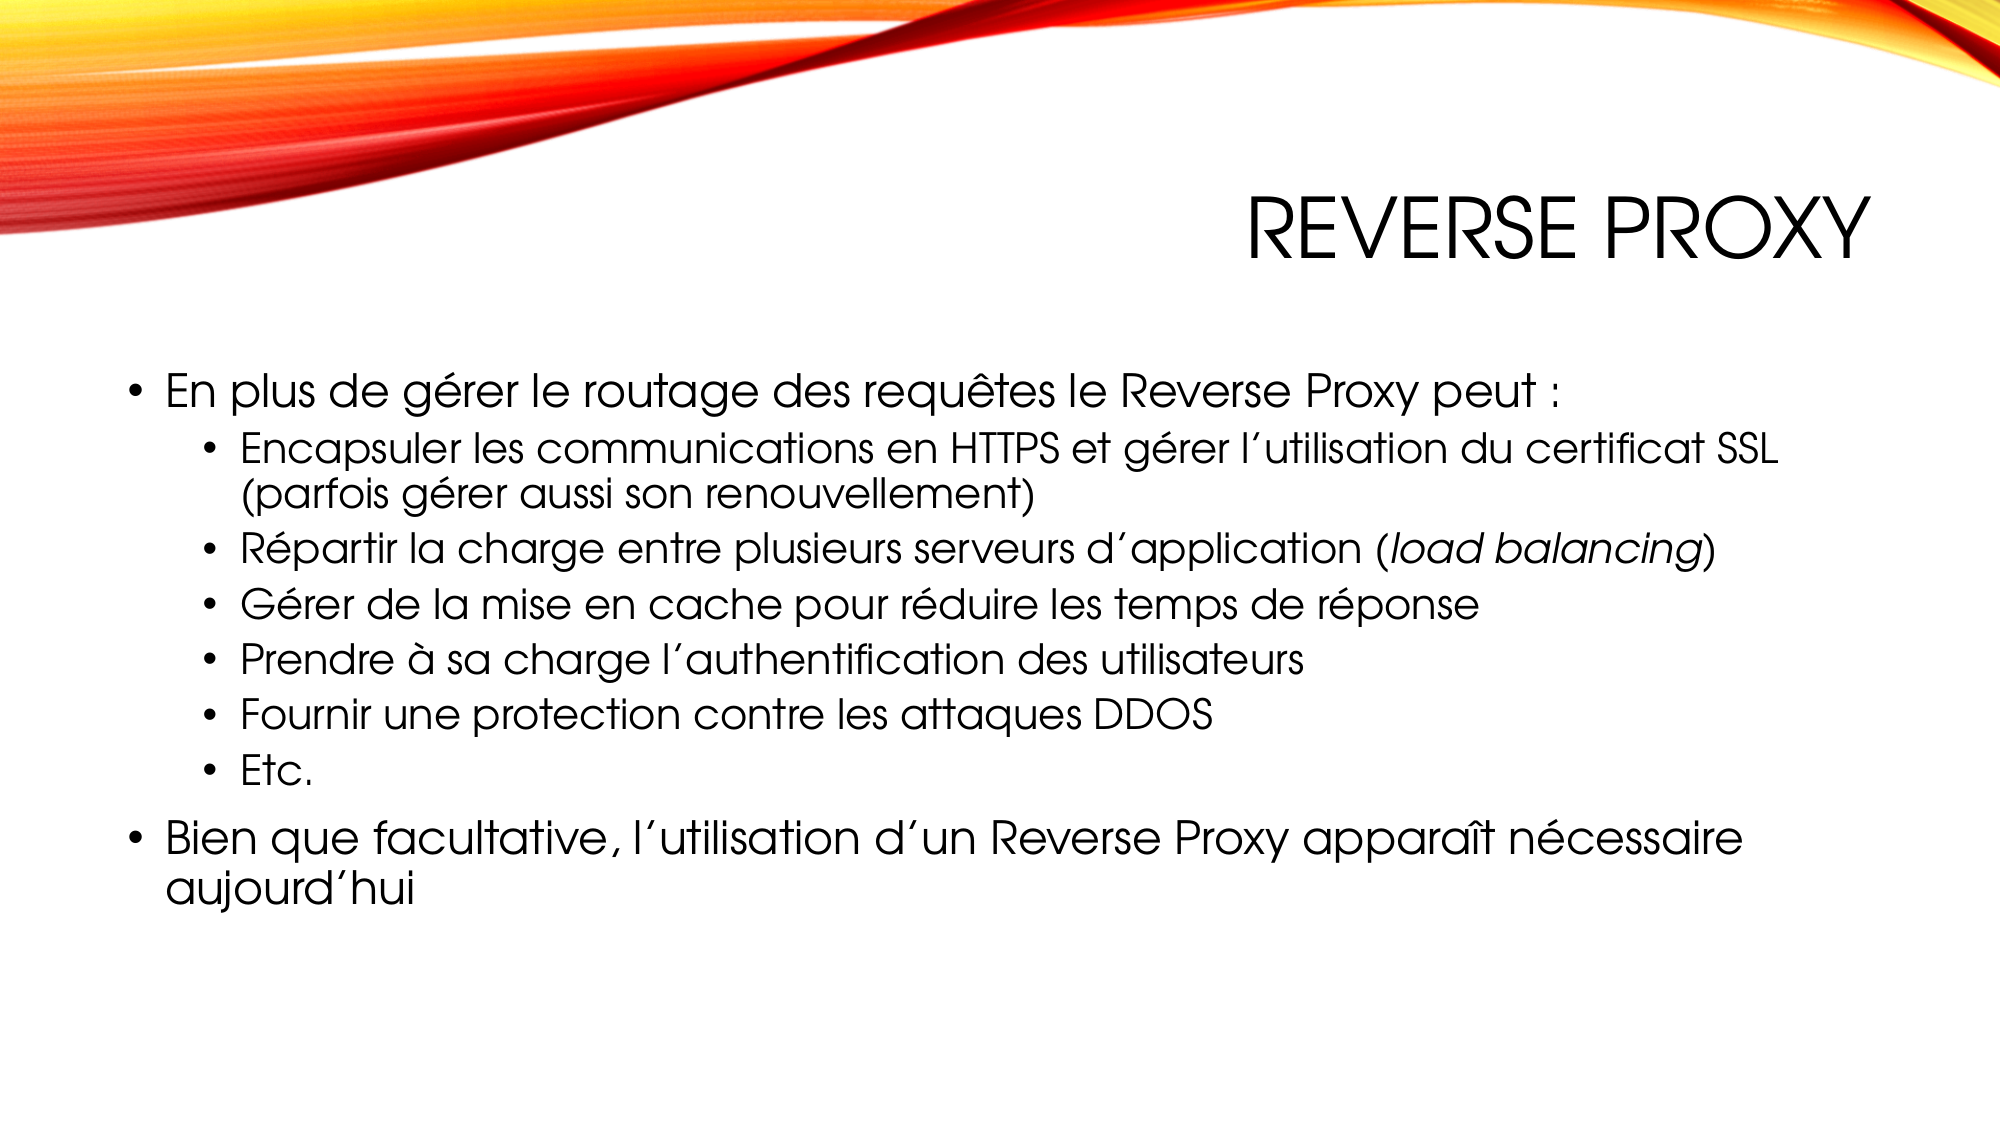

# Reverse Proxy
En plus de gérer le routage des requêtes le Reverse Proxy peut :
Encapsuler les communications en HTTPS et gérer l’utilisation du certificat SSL (parfois gérer aussi son renouvellement)
Répartir la charge entre plusieurs serveurs d’application (load balancing)
Gérer de la mise en cache pour réduire les temps de réponse
Prendre à sa charge l’authentification des utilisateurs
Fournir une protection contre les attaques DDOS
Etc.
Bien que facultative, l’utilisation d’un Reverse Proxy apparaît nécessaire aujourd’hui